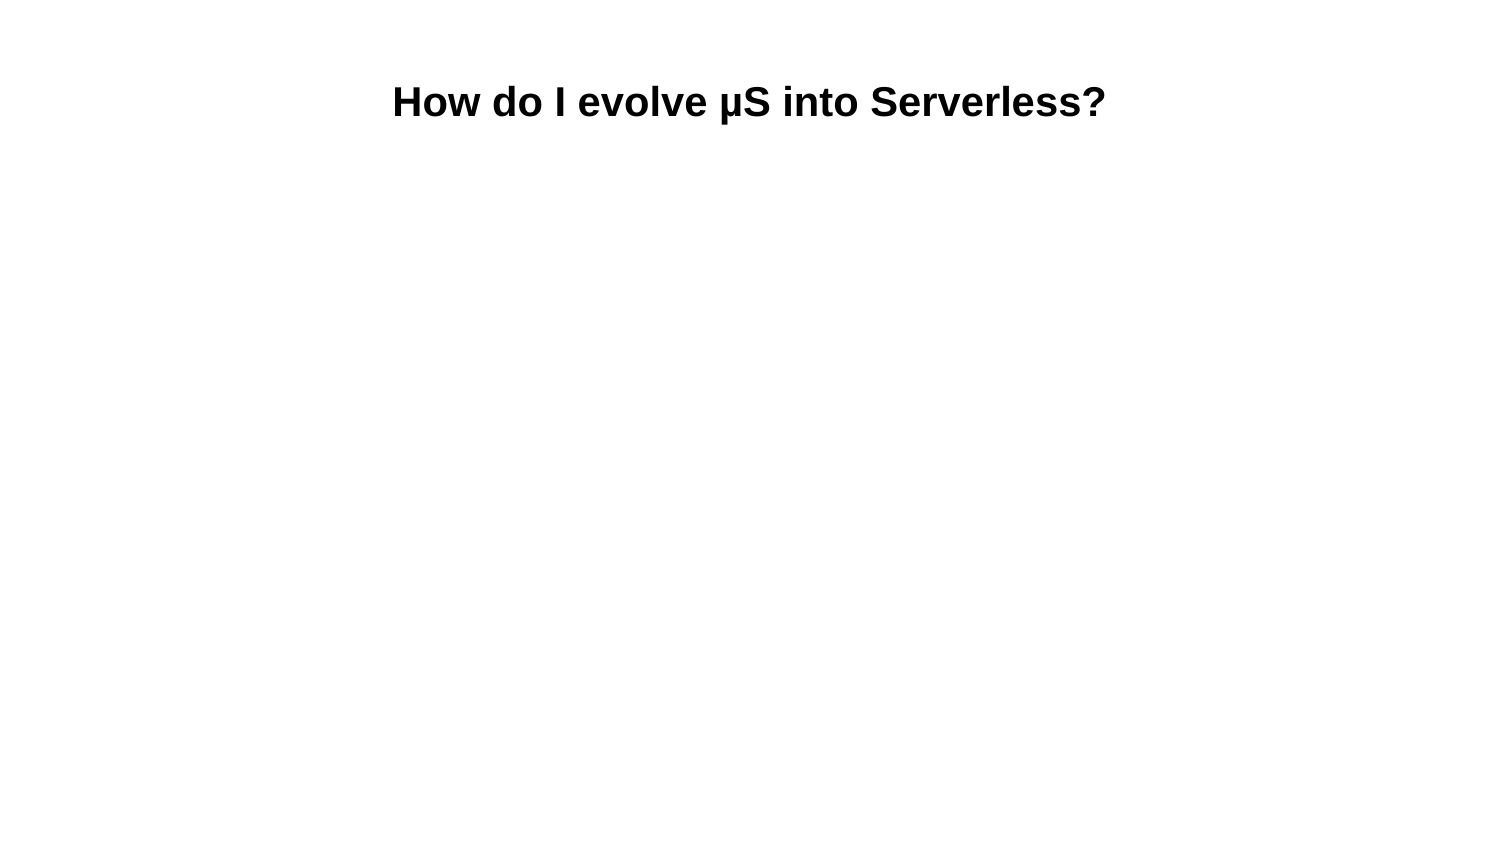

# How do I evolve µS into Serverless?